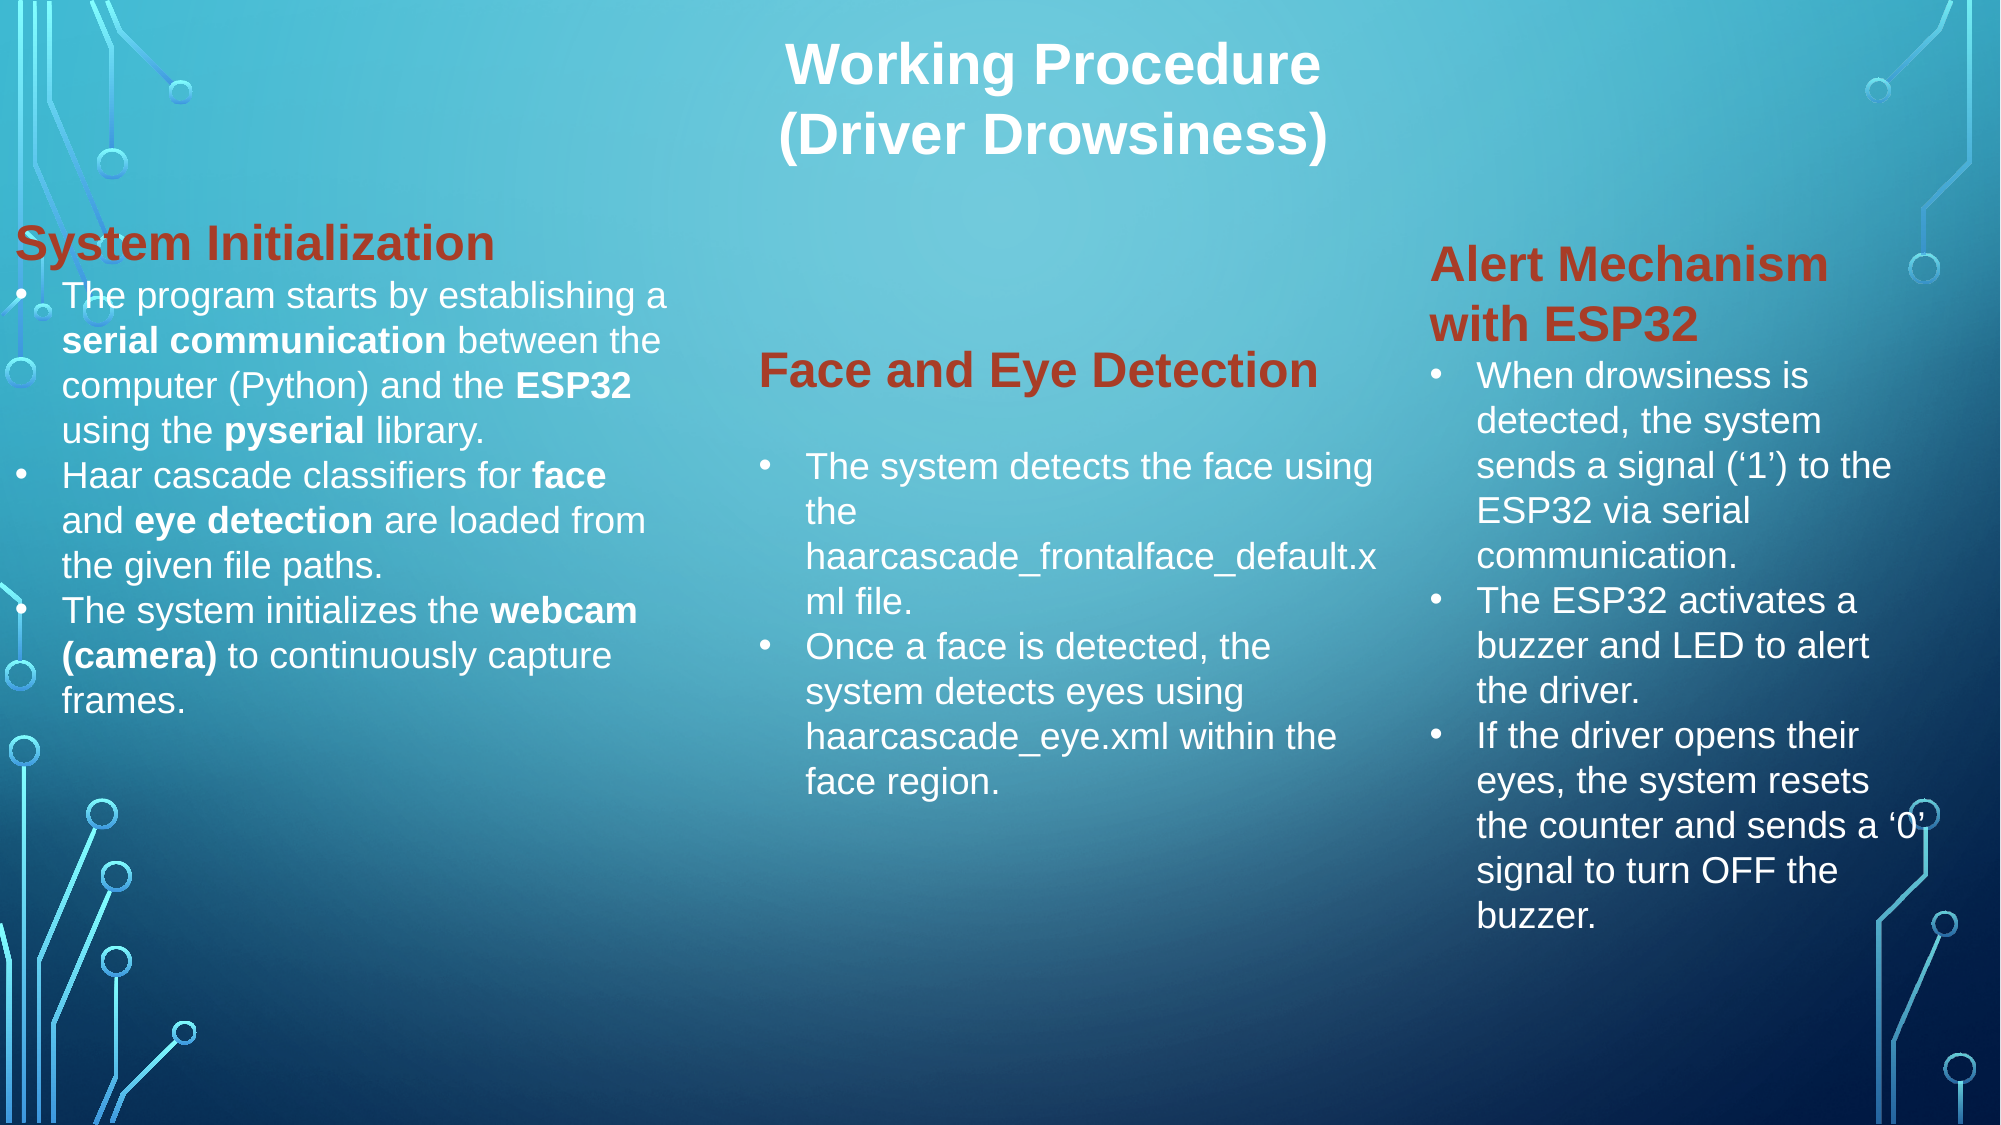

Working Procedure
(Driver Drowsiness)
System Initialization
The program starts by establishing a serial communication between the computer (Python) and the ESP32 using the pyserial library.
Haar cascade classifiers for face and eye detection are loaded from the given file paths.
The system initializes the webcam (camera) to continuously capture frames.
Alert Mechanism with ESP32
When drowsiness is detected, the system sends a signal (‘1’) to the ESP32 via serial communication.
The ESP32 activates a buzzer and LED to alert the driver.
If the driver opens their eyes, the system resets the counter and sends a ‘0’ signal to turn OFF the buzzer.
Face and Eye Detection

The system detects the face using the haarcascade_frontalface_default.xml file.
Once a face is detected, the system detects eyes using haarcascade_eye.xml within the face region.